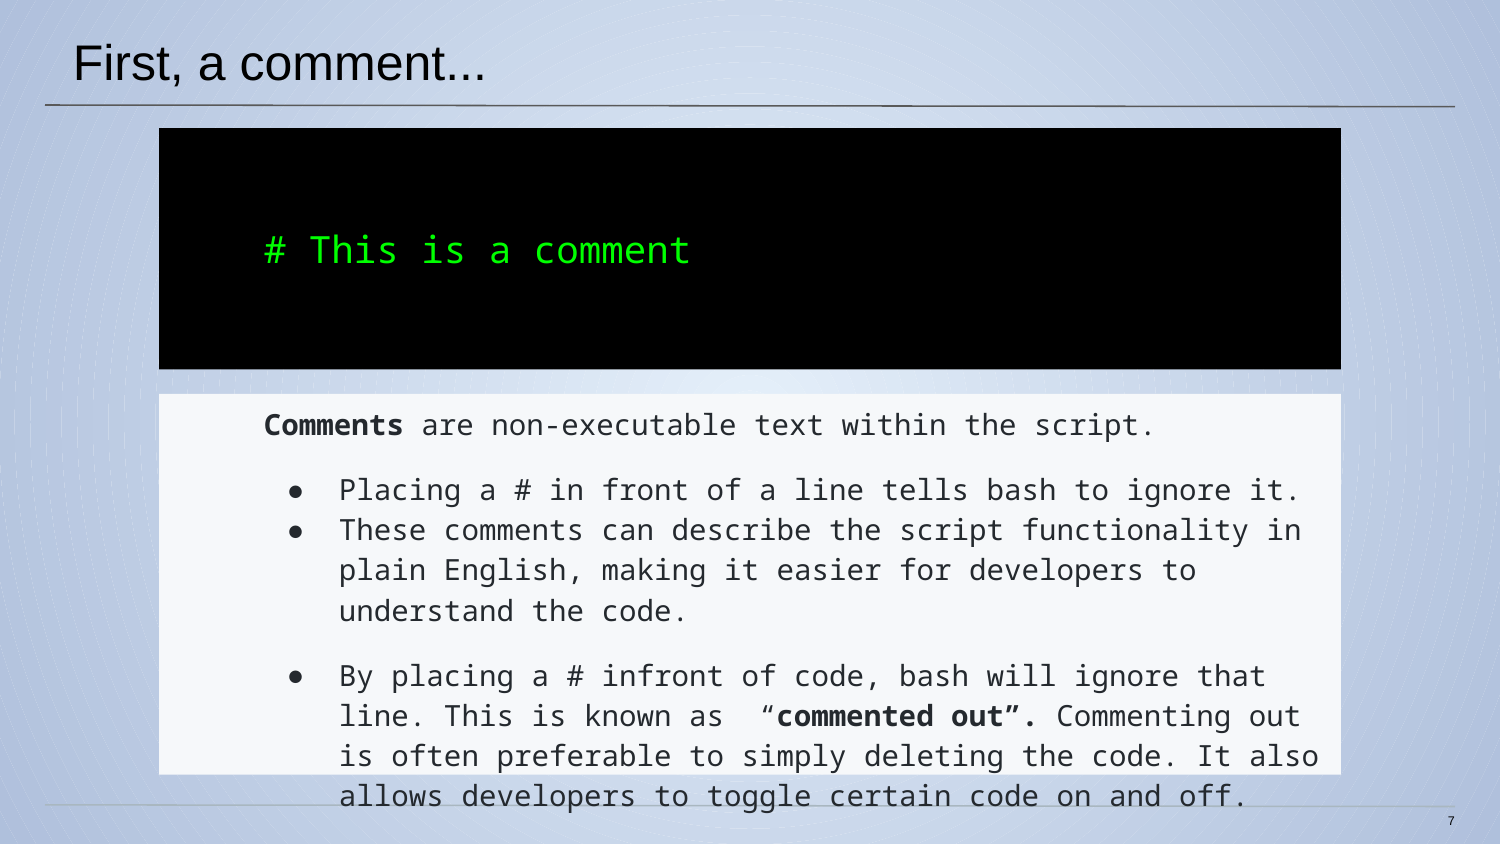

# First, a comment...
# This is a comment

Comments are non-executable text within the script.
Placing a # in front of a line tells bash to ignore it.
These comments can describe the script functionality in plain English, making it easier for developers to understand the code.
By placing a # infront of code, bash will ignore that line. This is known as  “commented out”. Commenting out is often preferable to simply deleting the code. It also allows developers to toggle certain code on and off.
7